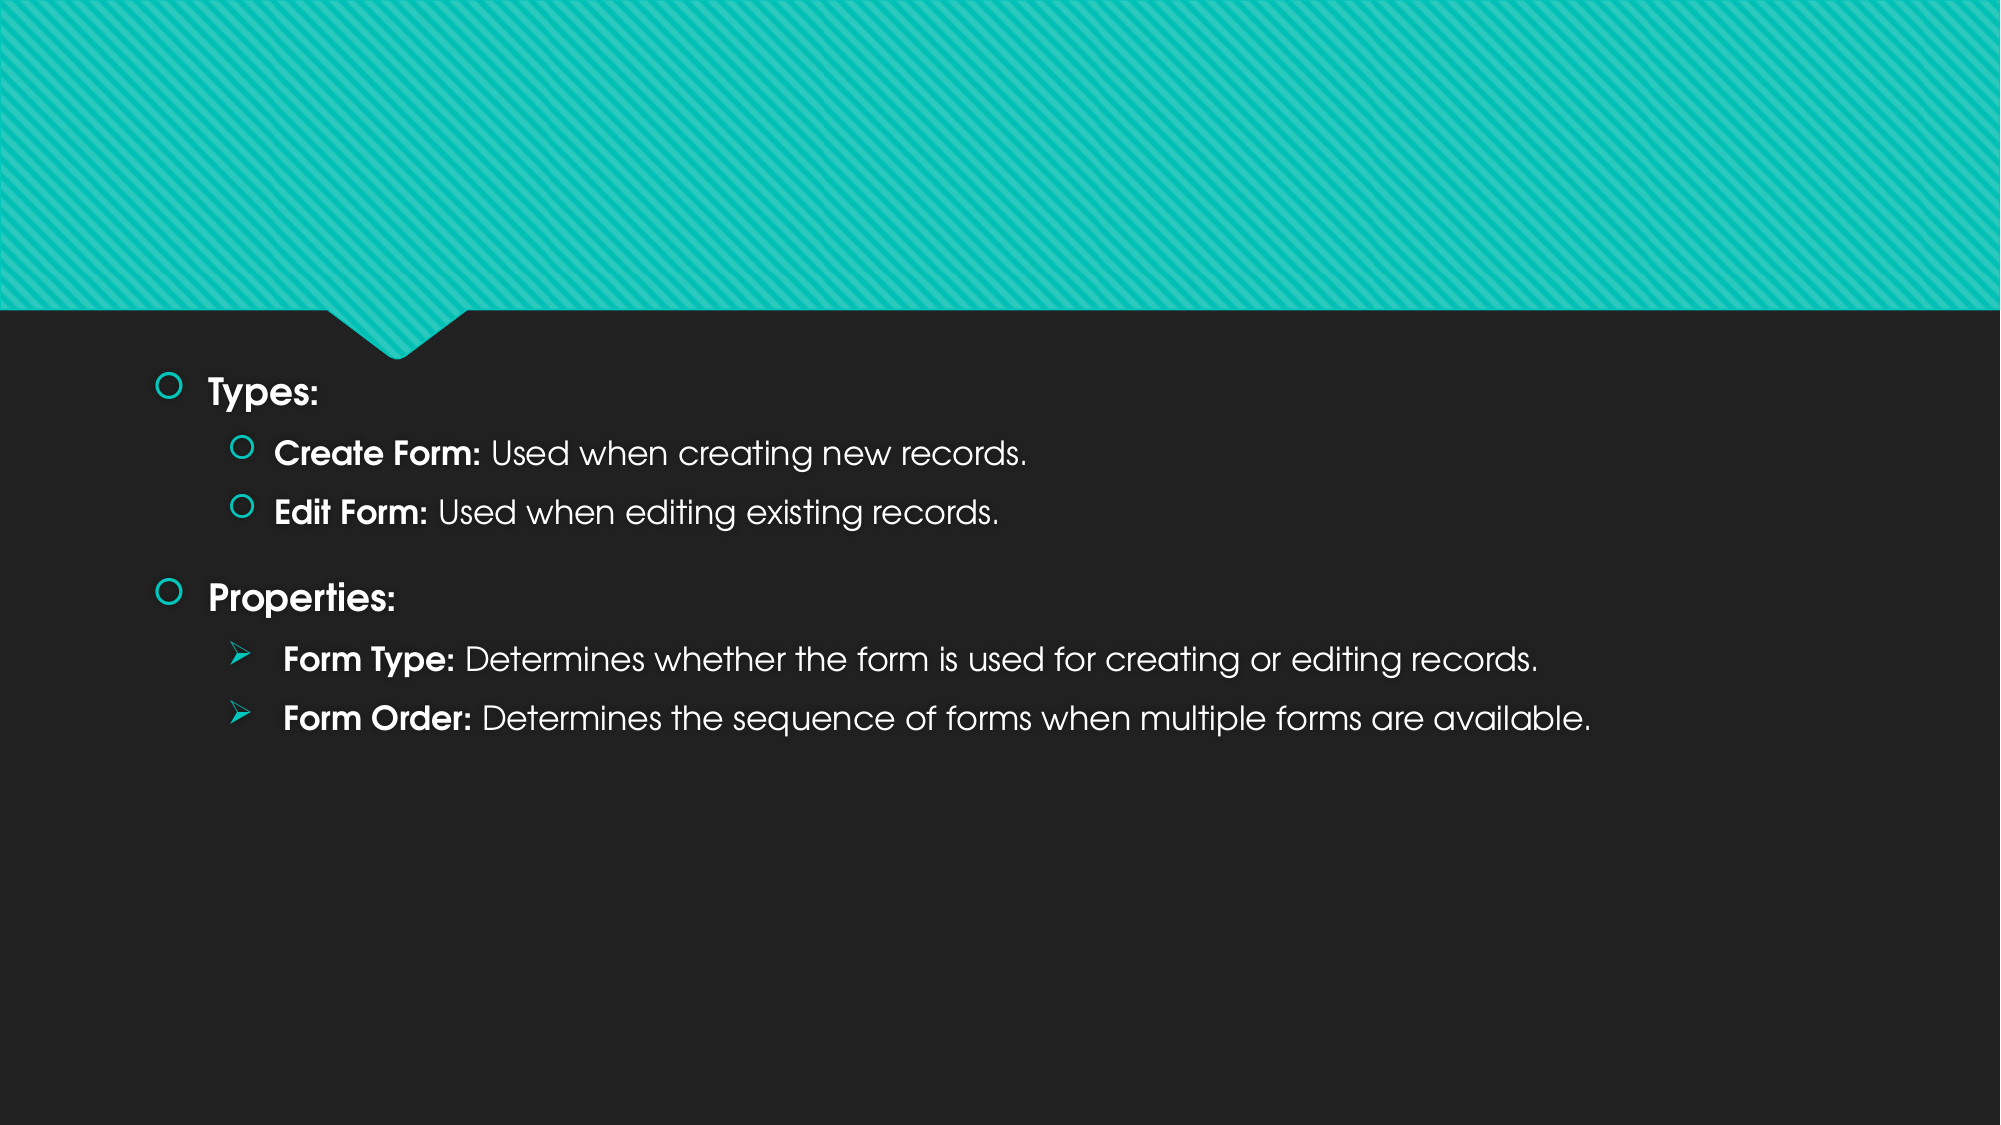

#
Types:
Create Form: Used when creating new records.
Edit Form: Used when editing existing records.
Properties:
 Form Type: Determines whether the form is used for creating or editing records.
 Form Order: Determines the sequence of forms when multiple forms are available.